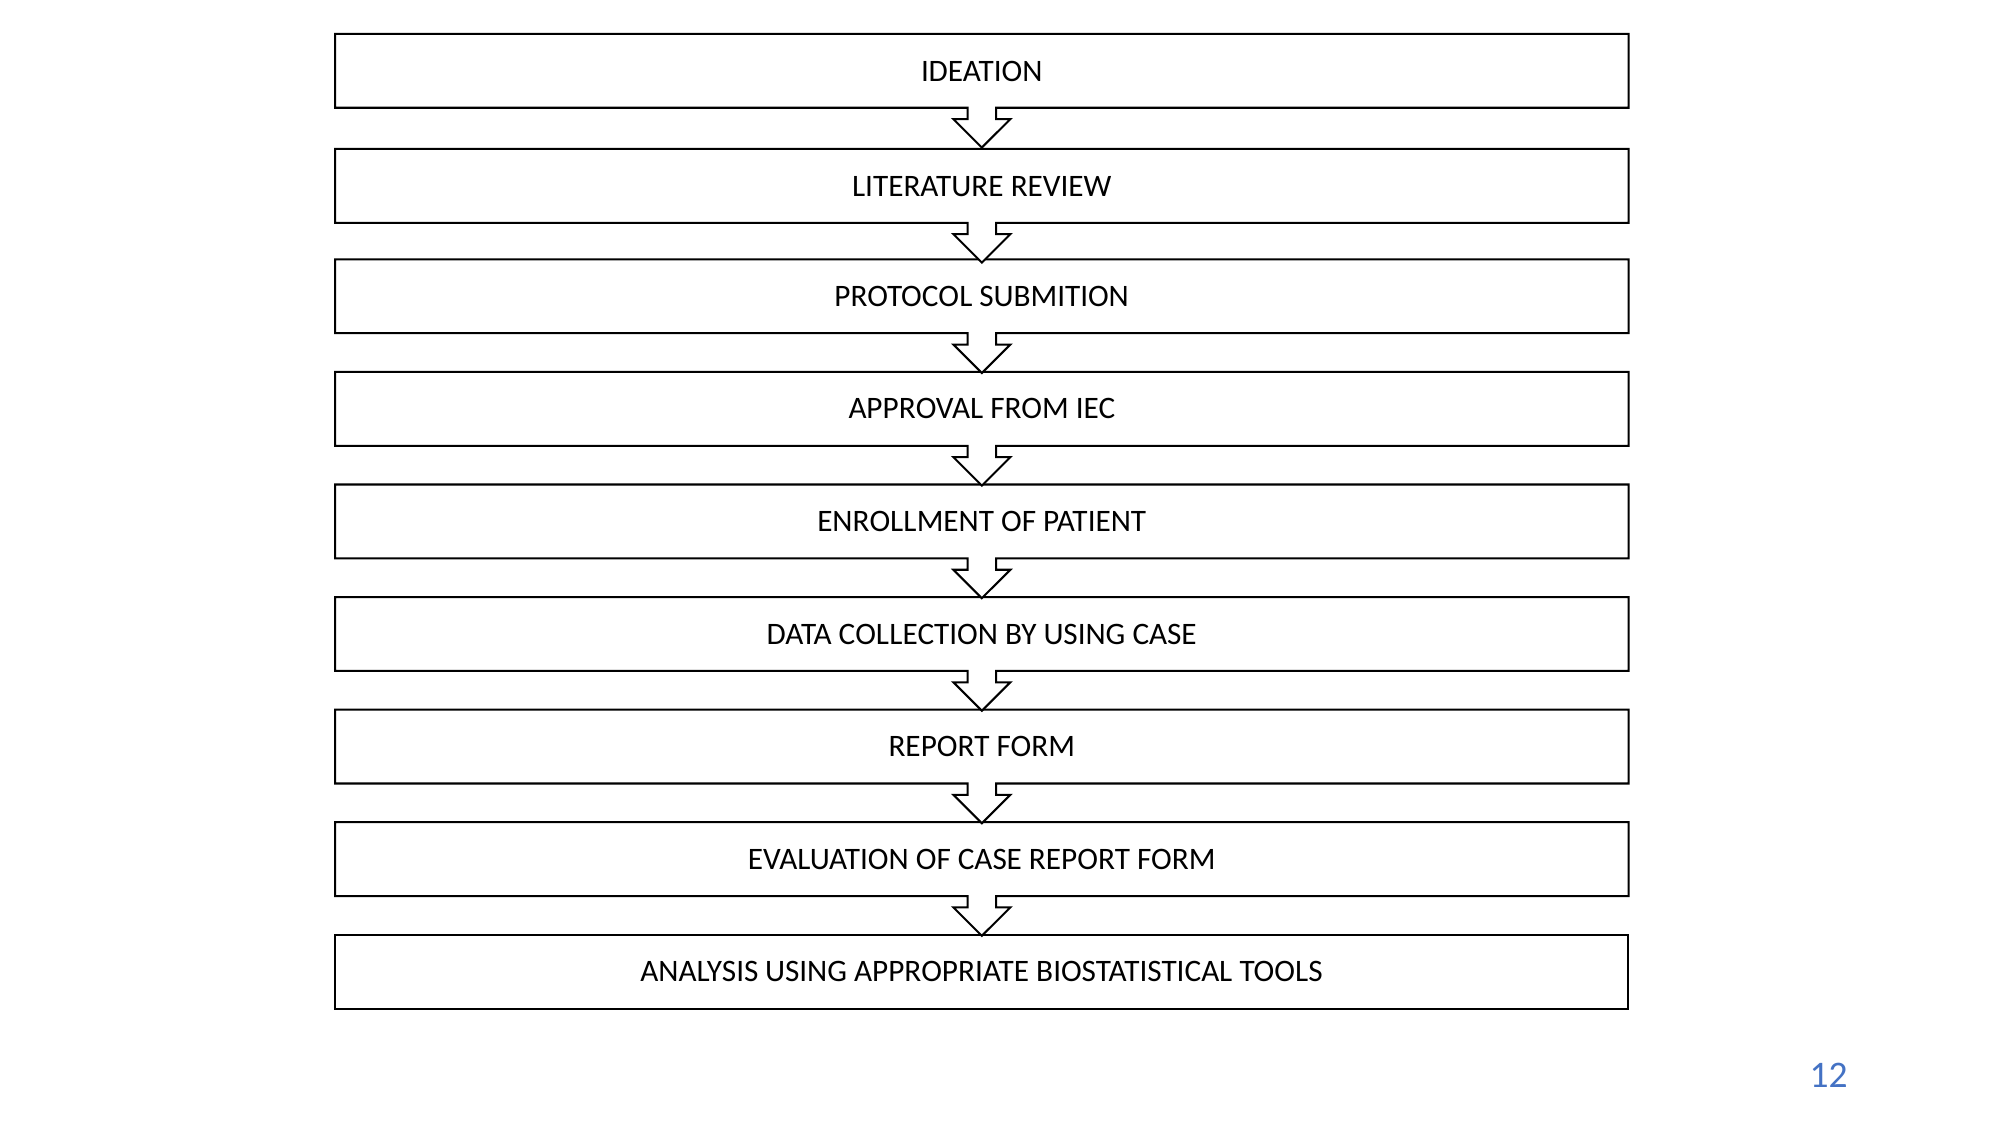

ANALYSIS USING APPROPRIATE BIOSTATISTICAL TOOLS
EVALUATION OF CASE REPORT FORM
REPORT FORM
DATA COLLECTION BY USING CASE
ENROLLMENT OF PATIENT
APPROVAL FROM IEC
PROTOCOL SUBMITION
LITERATURE REVIEW
IDEATION
12